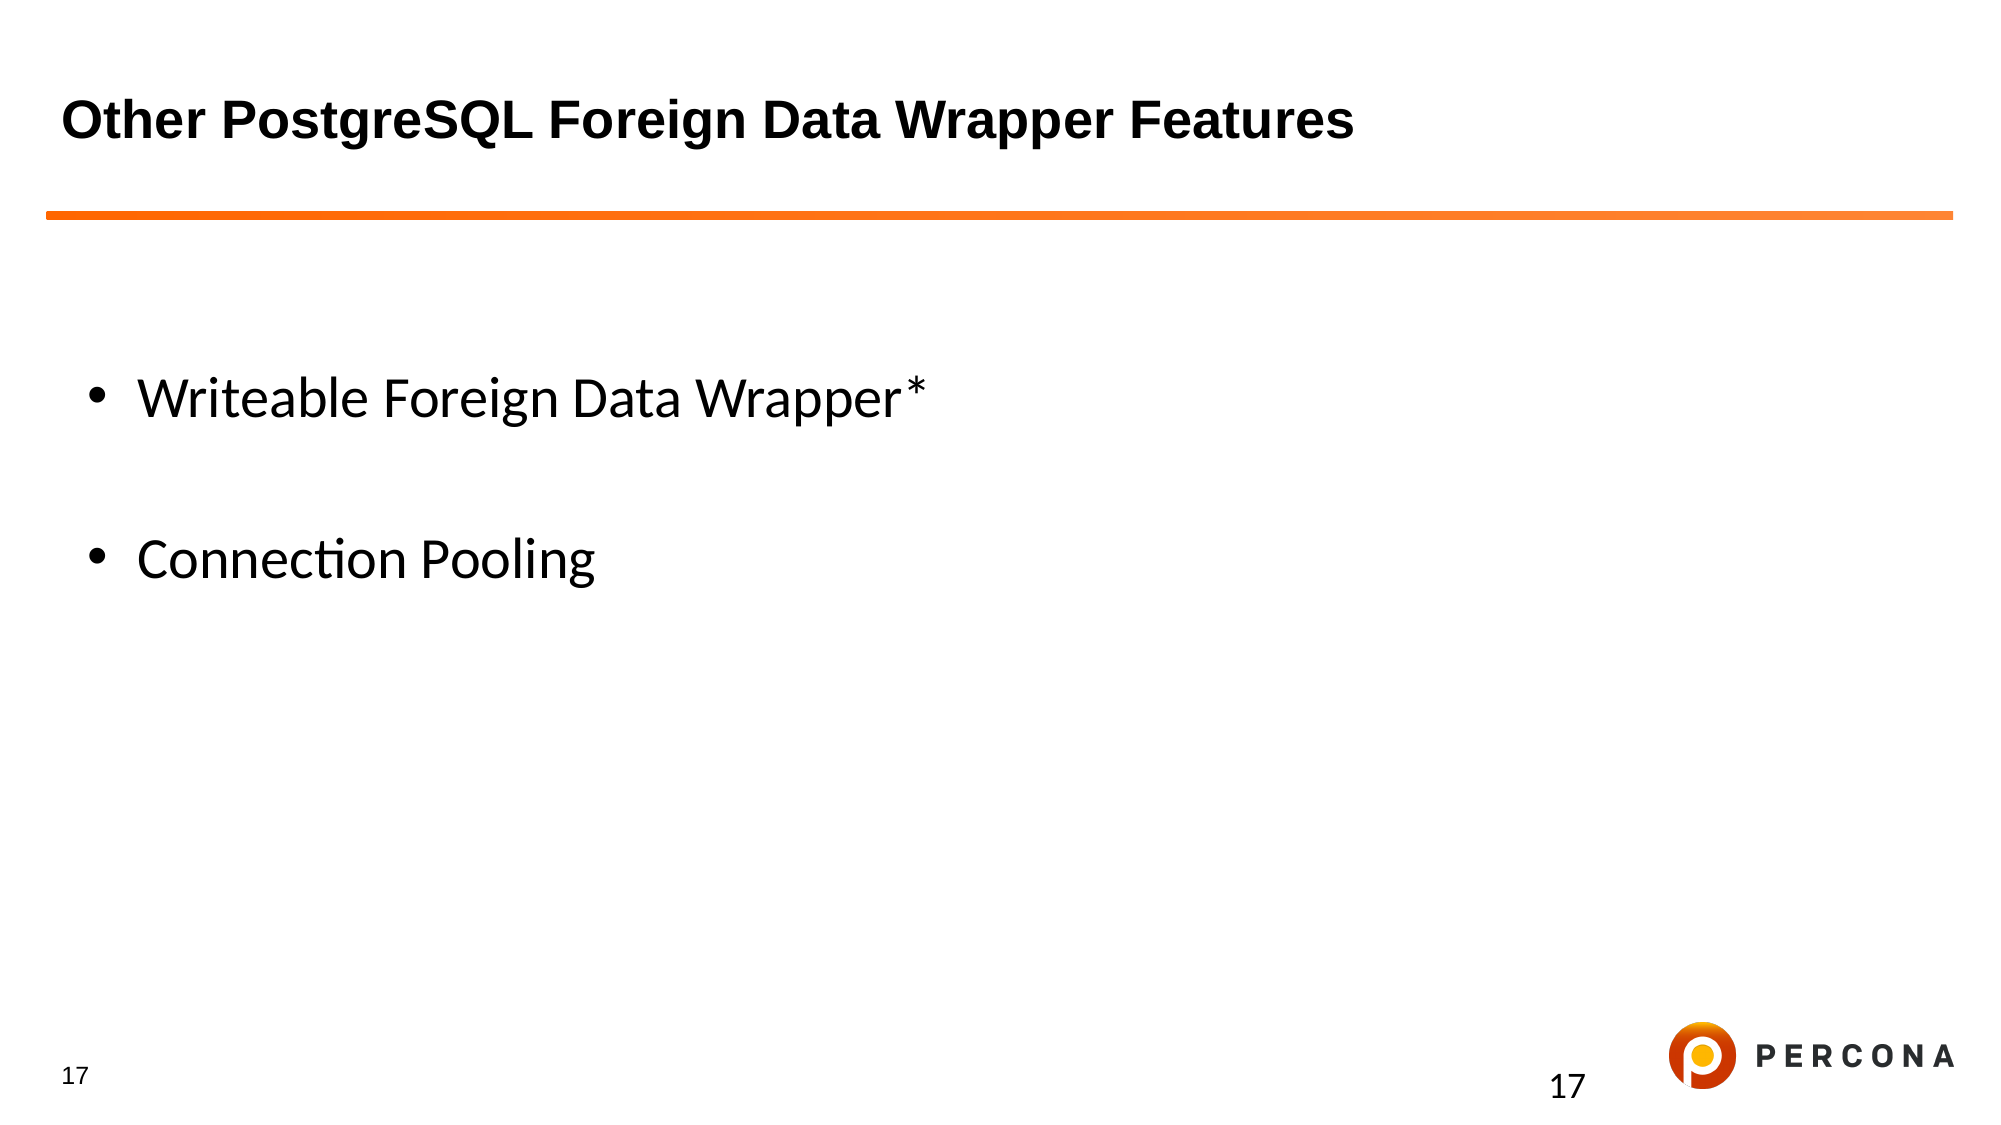

# Other PostgreSQL Foreign Data Wrapper Features
Writeable Foreign Data Wrapper*
Connection Pooling

17